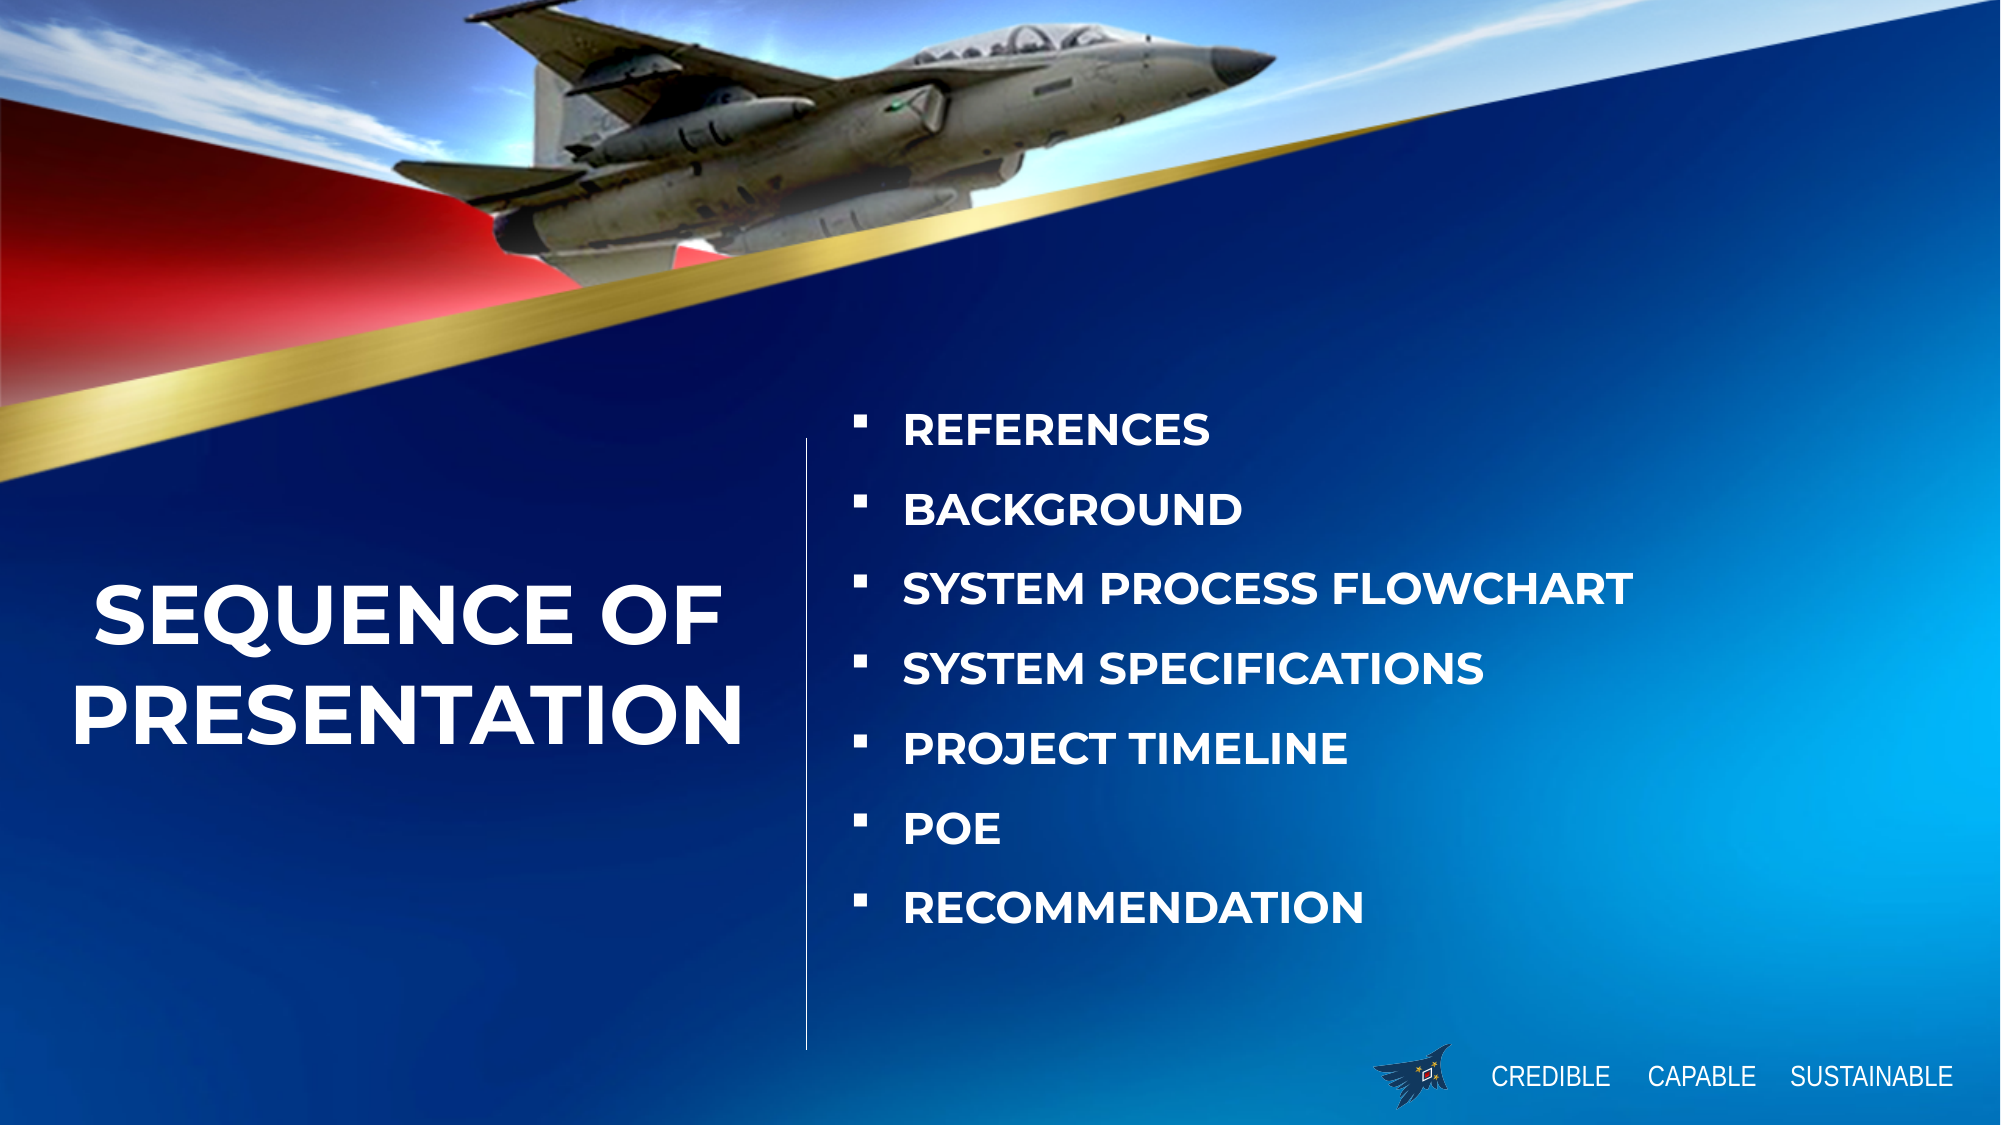

REFERENCES
BACKGROUND
SYSTEM PROCESS FLOWCHART
SYSTEM SPECIFICATIONS
PROJECT TIMELINE
POE
RECOMMENDATION
SEQUENCE OF
PRESENTATION